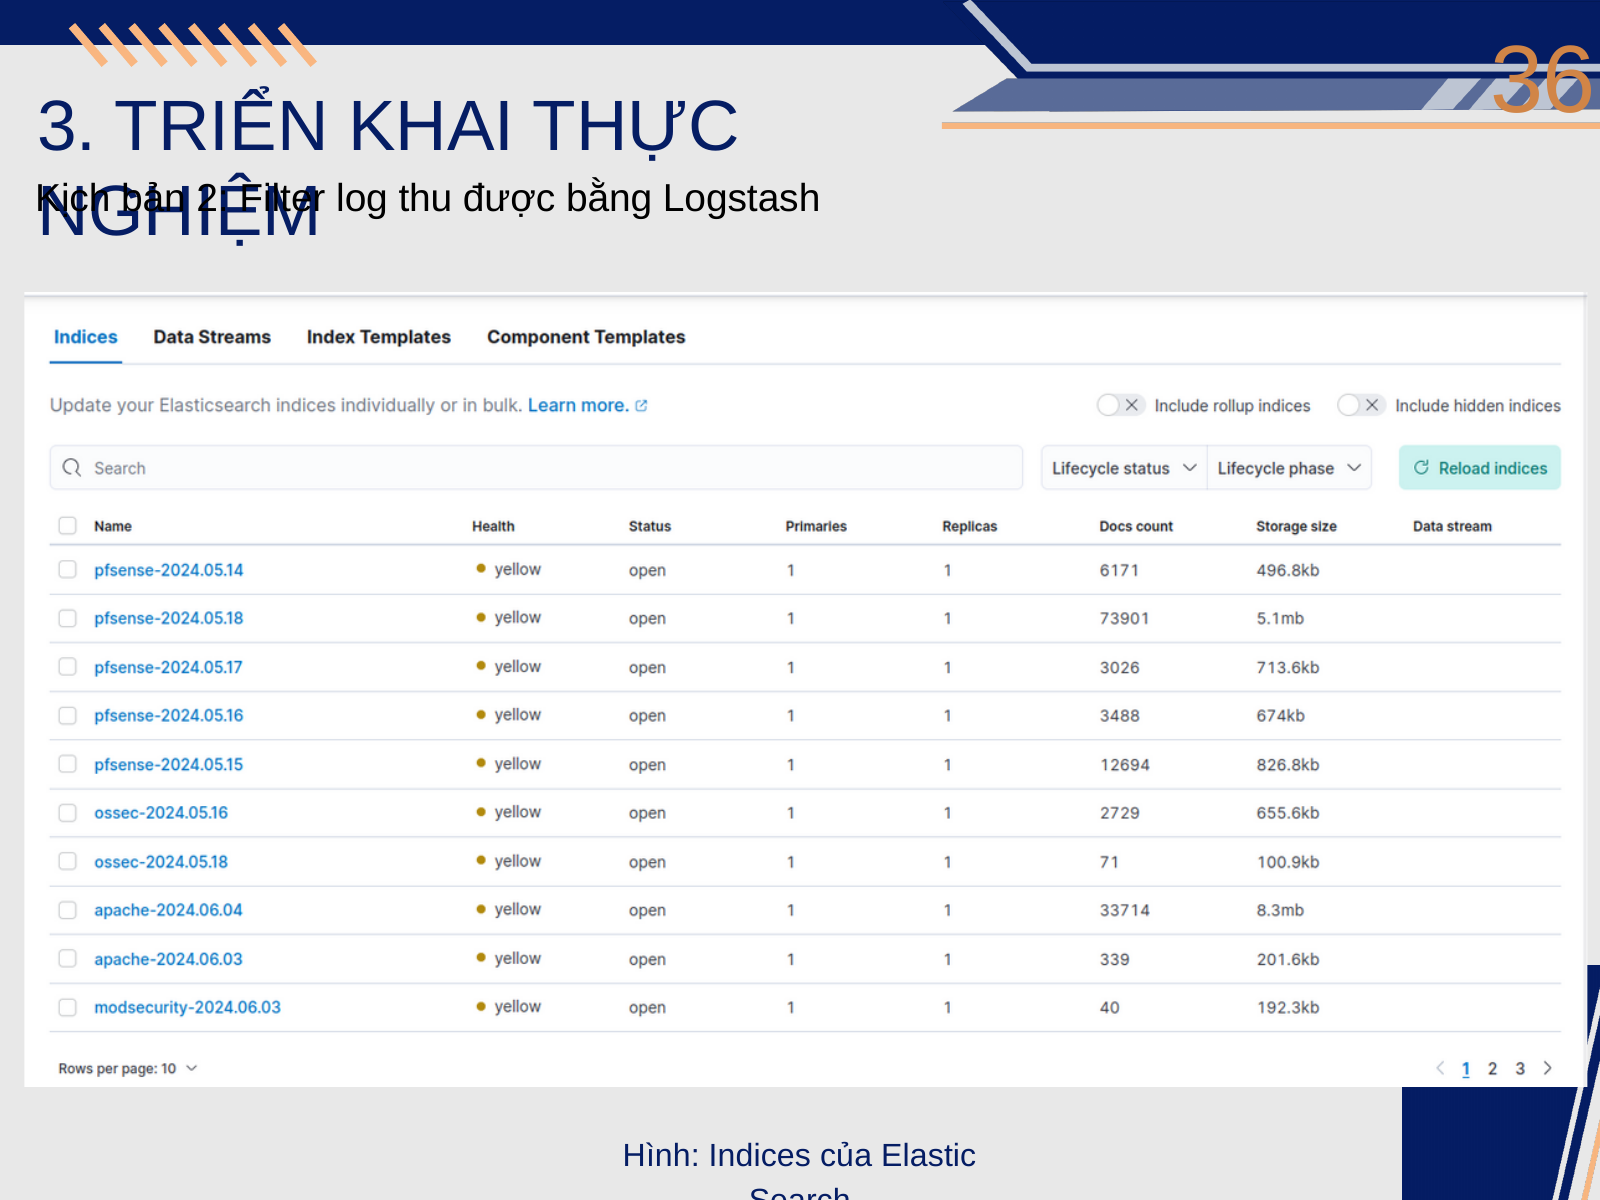

36
3. TRIỂN KHAI THỰC NGHIỆM
 Kịch bản 2: Filter log thu được bằng Logstash

Hình: Indices của Elastic Search